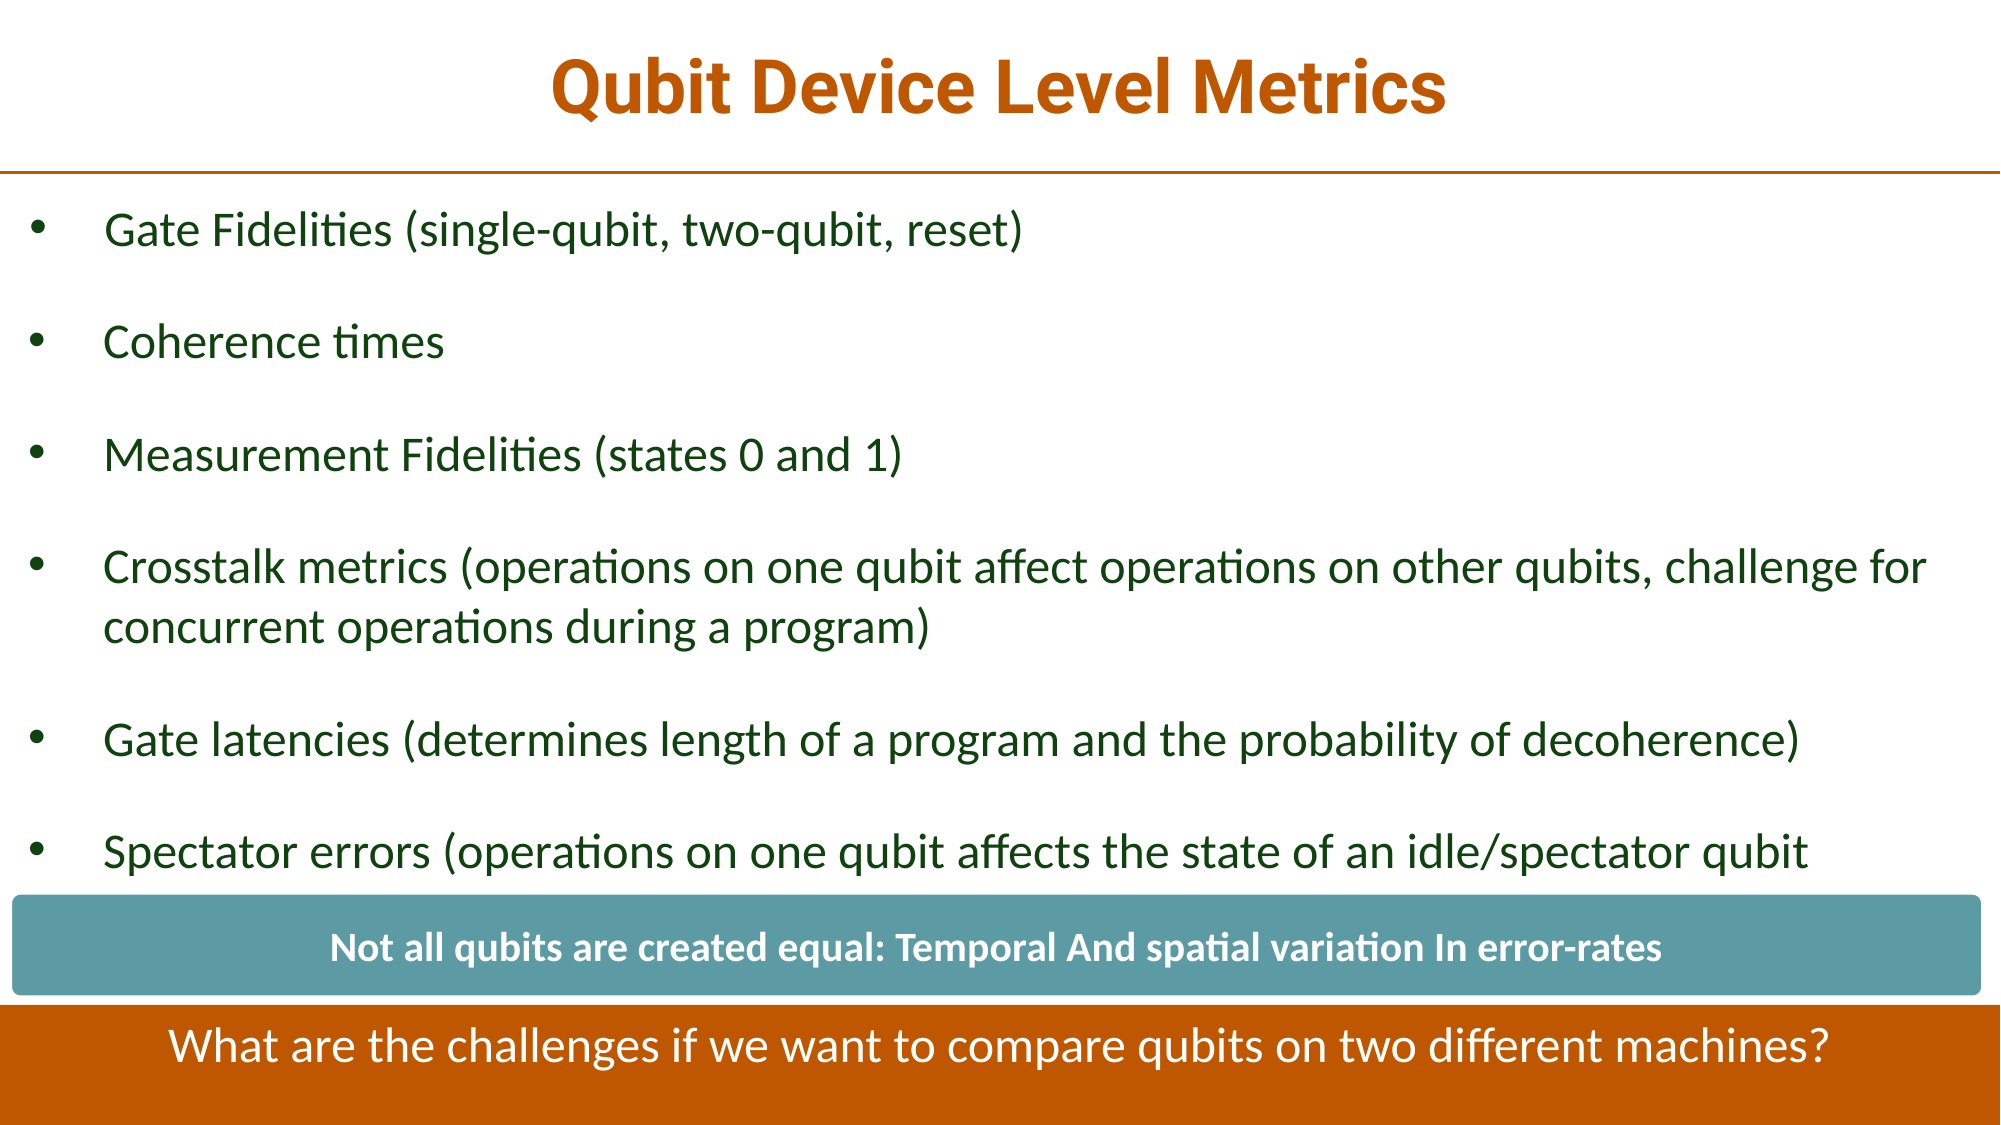

Qubit Device Level Metrics
Gate Fidelities (single-qubit, two-qubit, reset)
Coherence times
Measurement Fidelities (states 0 and 1)
Crosstalk metrics (operations on one qubit affect operations on other qubits, challenge for concurrent operations during a program)
Gate latencies (determines length of a program and the probability of decoherence)
Spectator errors (operations on one qubit affects the state of an idle/spectator qubit
Not all qubits are created equal: Temporal And spatial variation In error-rates
What are the challenges if we want to compare qubits on two different machines?